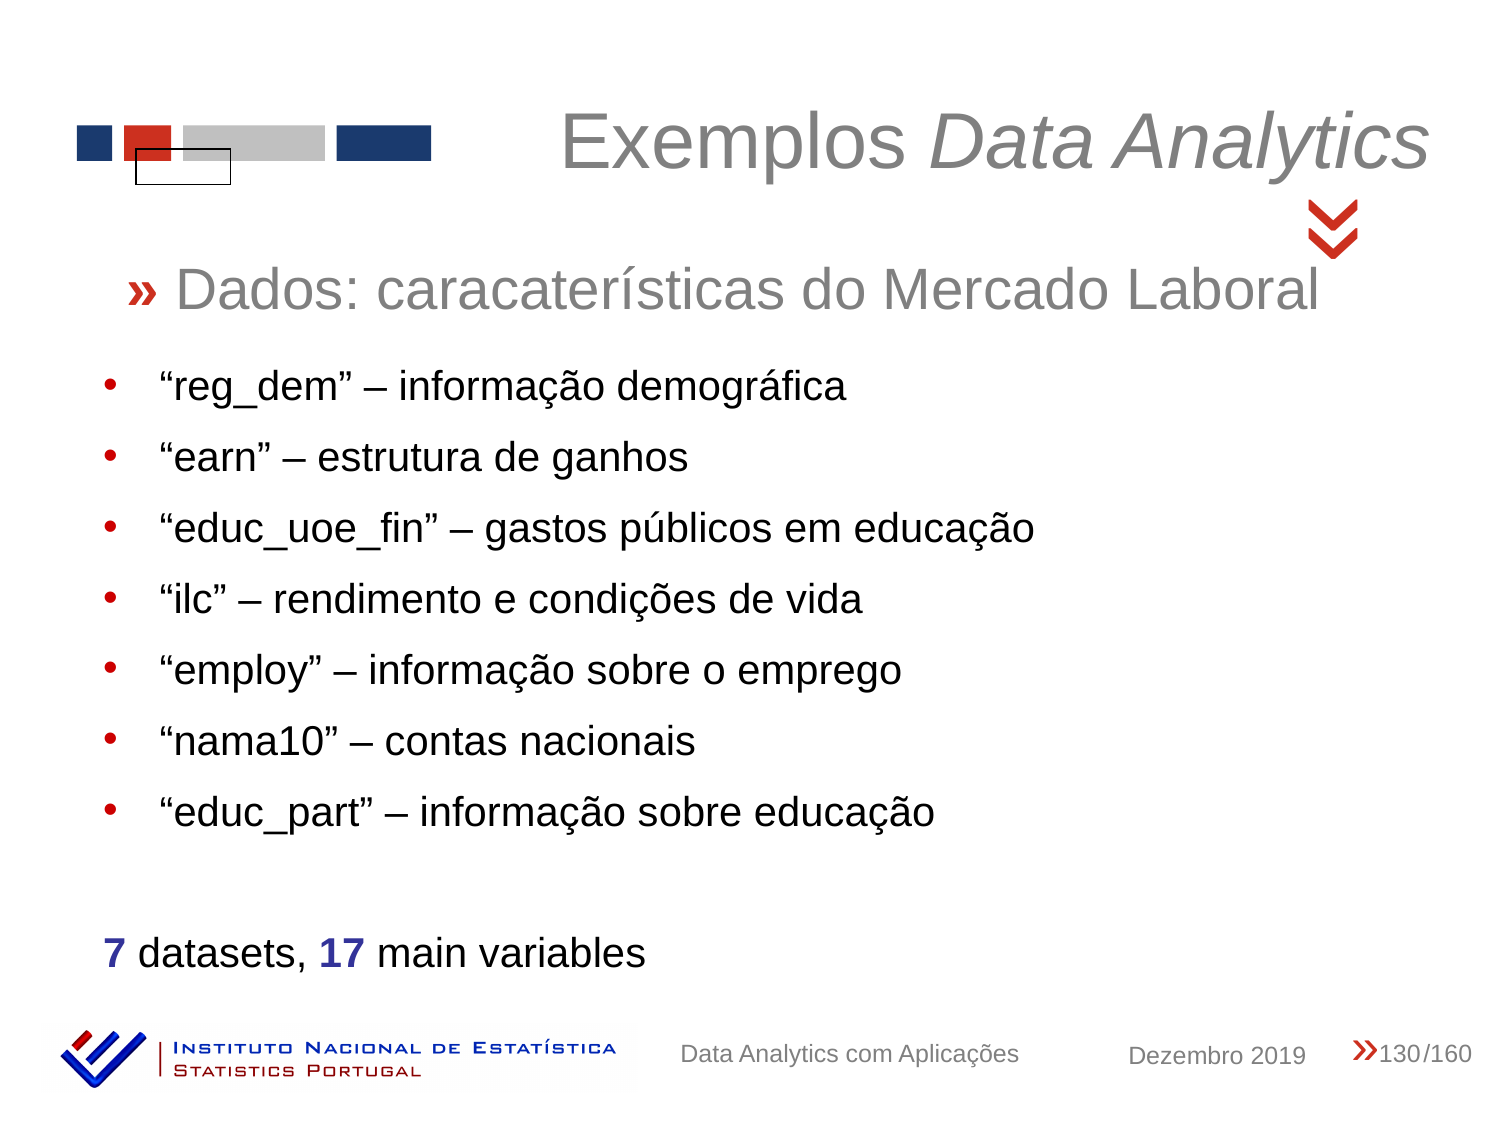

Exemplos Data Analytics
«
» Dados: caracaterísticas do Mercado Laboral
“reg_dem” – informação demográfica
“earn” – estrutura de ganhos
“educ_uoe_fin” – gastos públicos em educação
“ilc” – rendimento e condições de vida
“employ” – informação sobre o emprego
“nama10” – contas nacionais
“educ_part” – informação sobre educação

7 datasets, 17 main variables
130